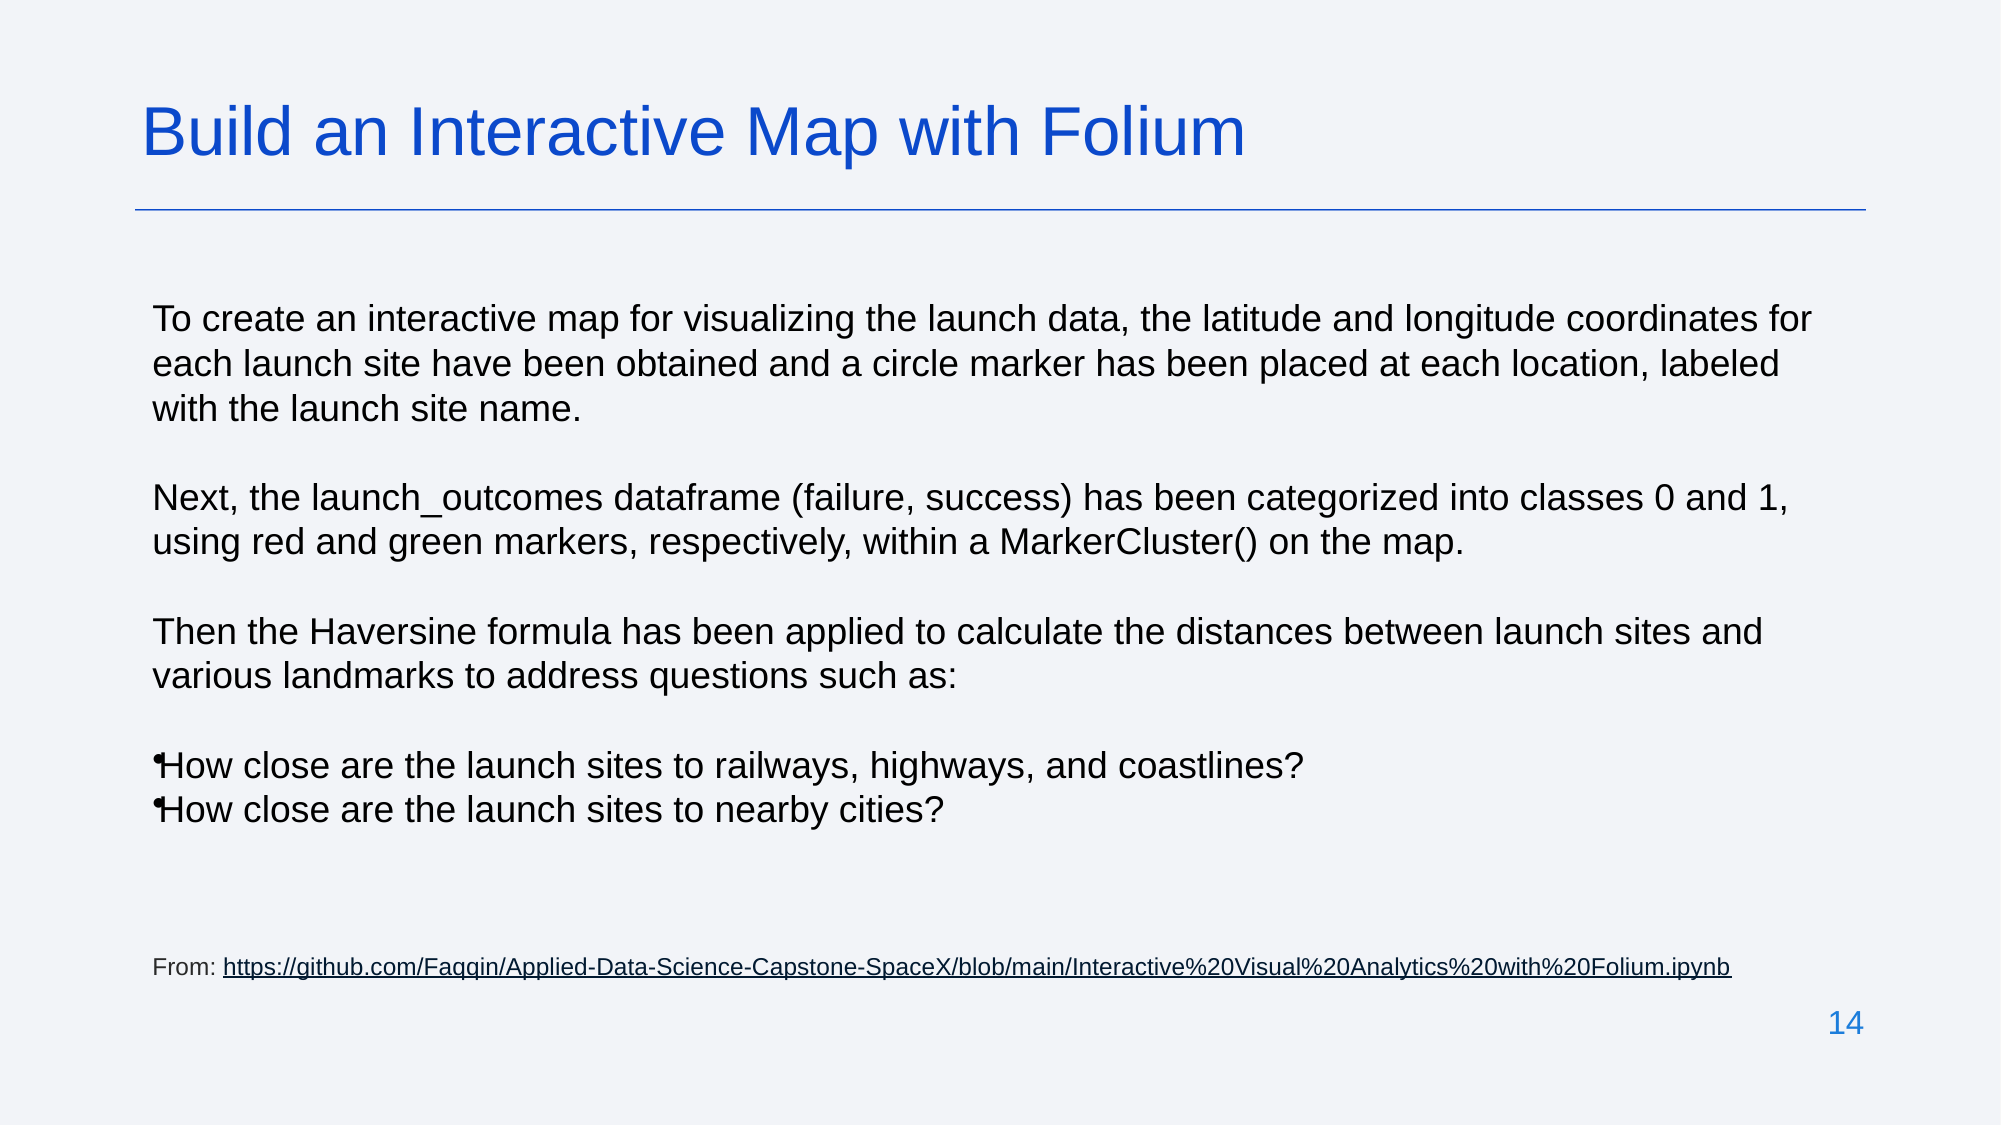

Build an Interactive Map with Folium

To create an interactive map for visualizing the launch data, the latitude and longitude coordinates for each launch site have been obtained and a circle marker has been placed at each location, labeled with the launch site name.
Next, the launch_outcomes dataframe (failure, success) has been categorized into classes 0 and 1, using red and green markers, respectively, within a MarkerCluster() on the map.

Then the Haversine formula has been applied to calculate the distances between launch sites and various landmarks to address questions such as:
How close are the launch sites to railways, highways, and coastlines?
How close are the launch sites to nearby cities?

From: https://github.com/Faqqin/Applied-Data-Science-Capstone-SpaceX/blob/main/Interactive%20Visual%20Analytics%20with%20Folium.ipynb

14